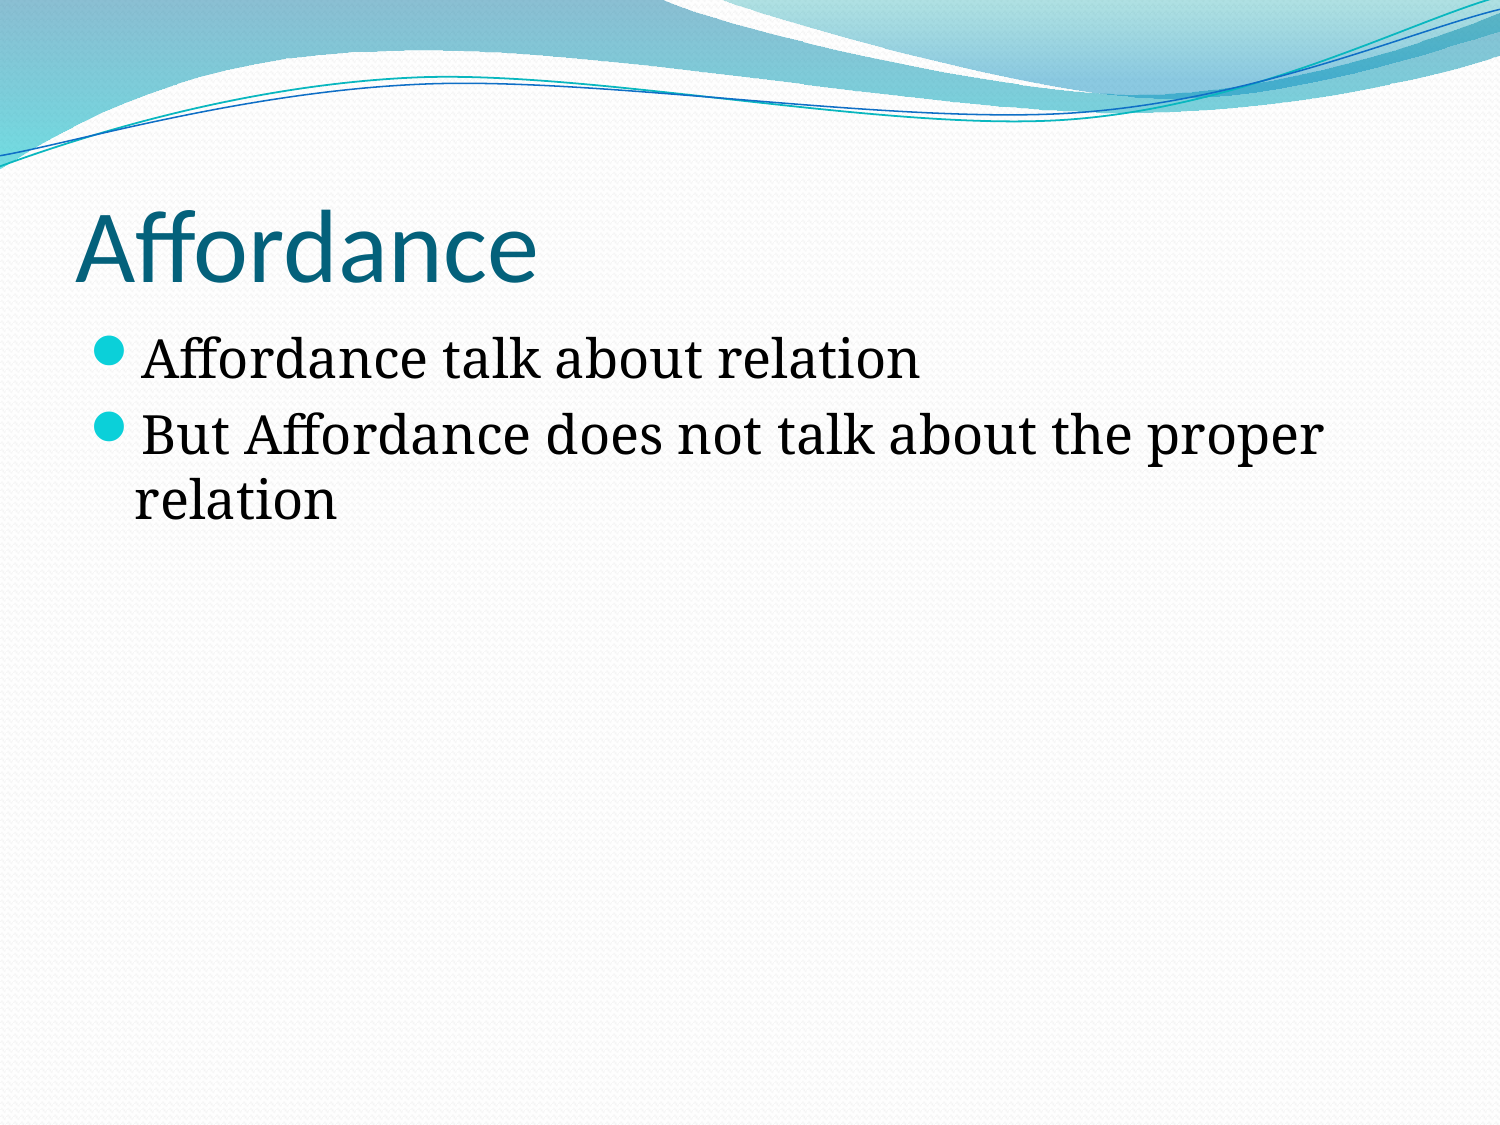

# Affordance
Affordance talk about relation
But Affordance does not talk about the proper relation